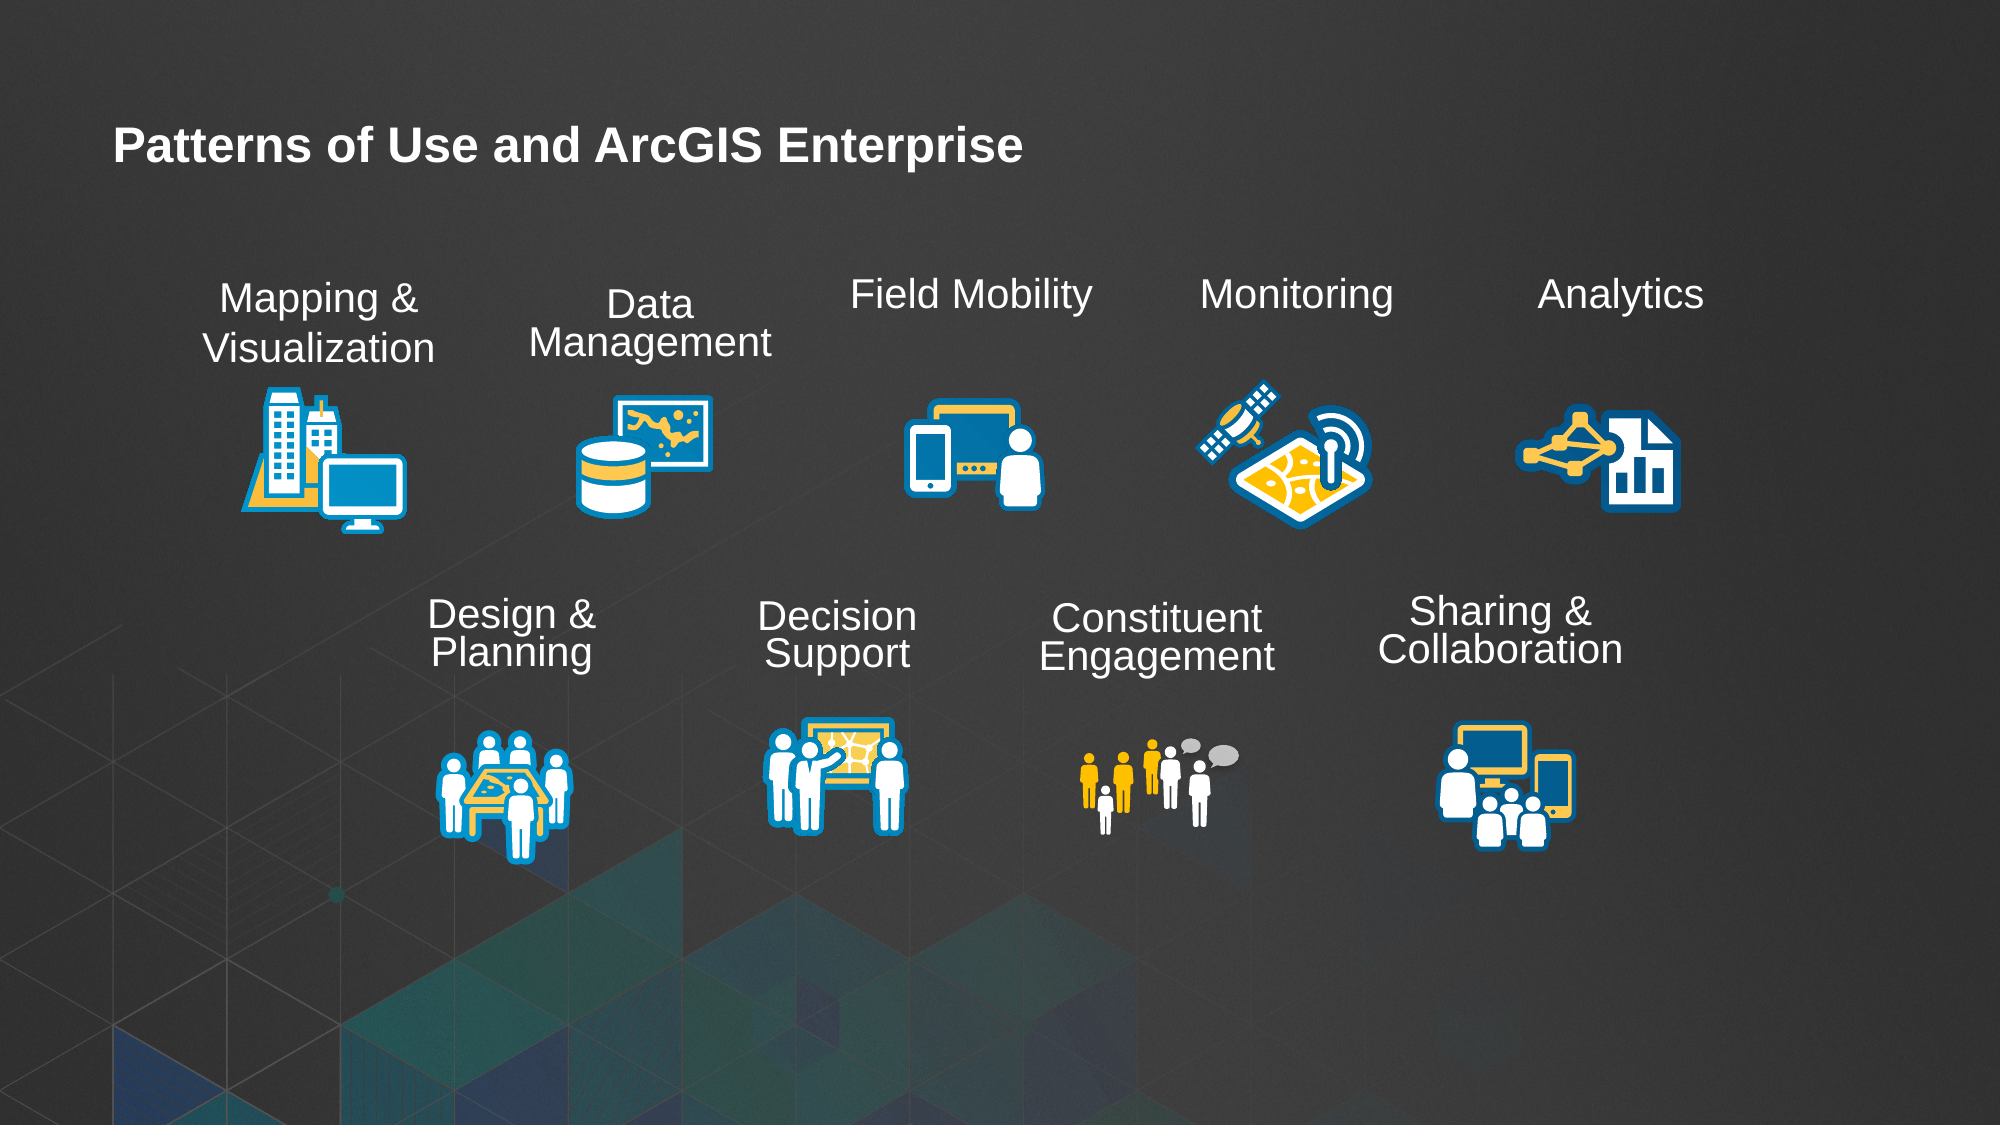

# Patterns of Use and ArcGIS Enterprise
Mapping & Visualization
Field Mobility
Monitoring
Analytics
Data
Management

Sharing & Collaboration
Design & Planning
Decision
Support
Constituent
Engagement